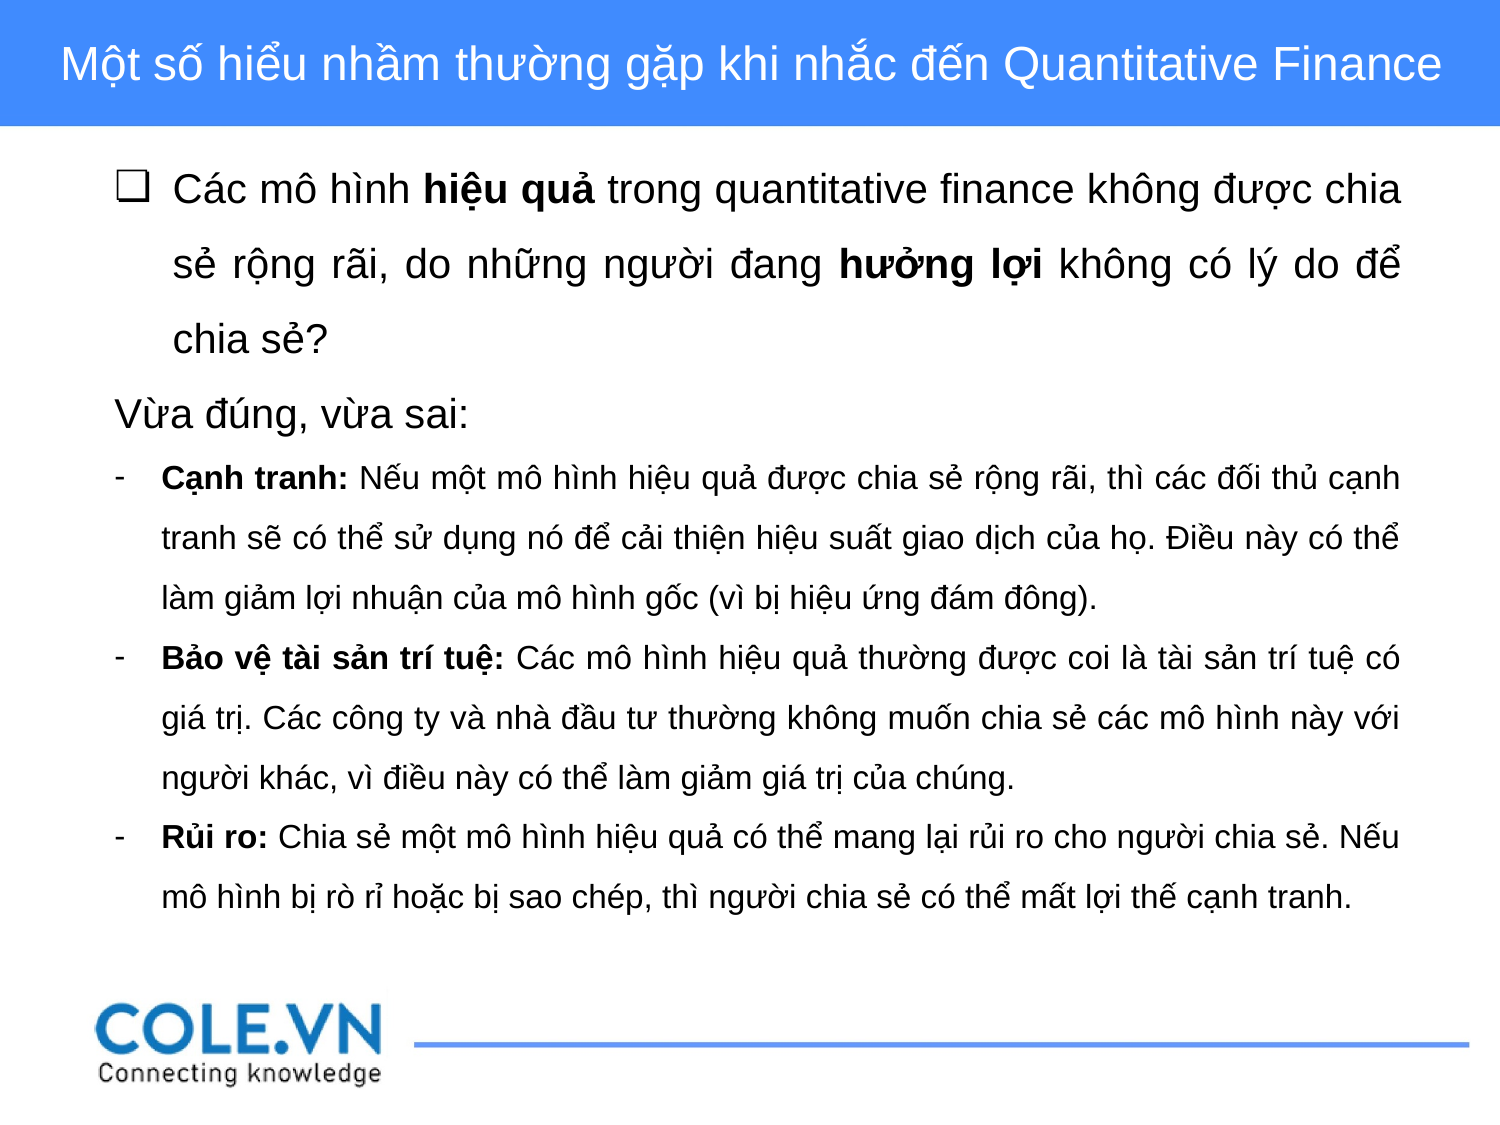

Một số hiểu nhầm thường gặp khi nhắc đến Quantitative Finance
Các mô hình hiệu quả trong quantitative finance không được chia sẻ rộng rãi, do những người đang hưởng lợi không có lý do để chia sẻ?
Vừa đúng, vừa sai:
Cạnh tranh: Nếu một mô hình hiệu quả được chia sẻ rộng rãi, thì các đối thủ cạnh tranh sẽ có thể sử dụng nó để cải thiện hiệu suất giao dịch của họ. Điều này có thể làm giảm lợi nhuận của mô hình gốc (vì bị hiệu ứng đám đông).
Bảo vệ tài sản trí tuệ: Các mô hình hiệu quả thường được coi là tài sản trí tuệ có giá trị. Các công ty và nhà đầu tư thường không muốn chia sẻ các mô hình này với người khác, vì điều này có thể làm giảm giá trị của chúng.
Rủi ro: Chia sẻ một mô hình hiệu quả có thể mang lại rủi ro cho người chia sẻ. Nếu mô hình bị rò rỉ hoặc bị sao chép, thì người chia sẻ có thể mất lợi thế cạnh tranh.